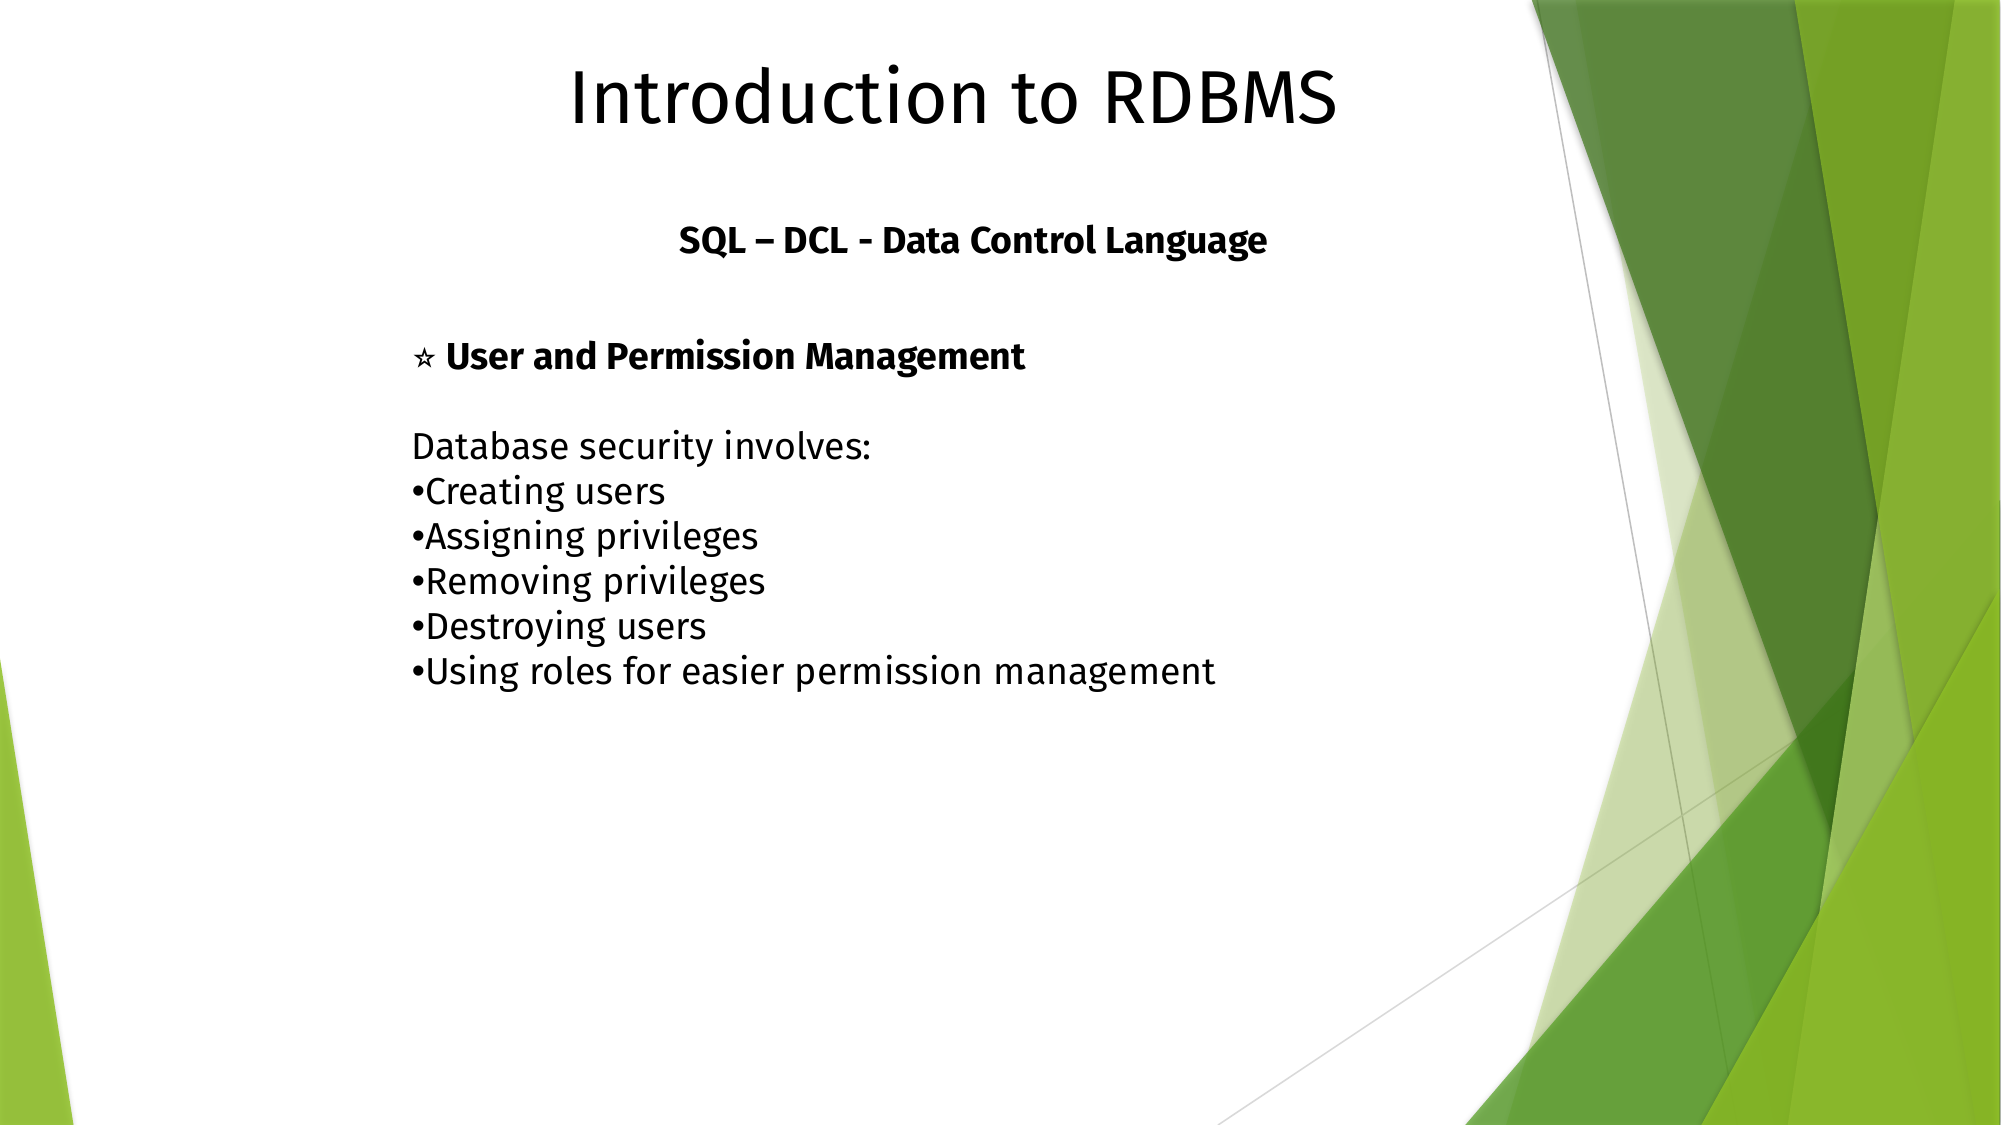

# Introduction to RDBMS
 		   SQL – DCL - Data Control Language
⭐ User and Permission Management

Database security involves:
Creating users
Assigning privileges
Removing privileges
Destroying users
Using roles for easier permission management